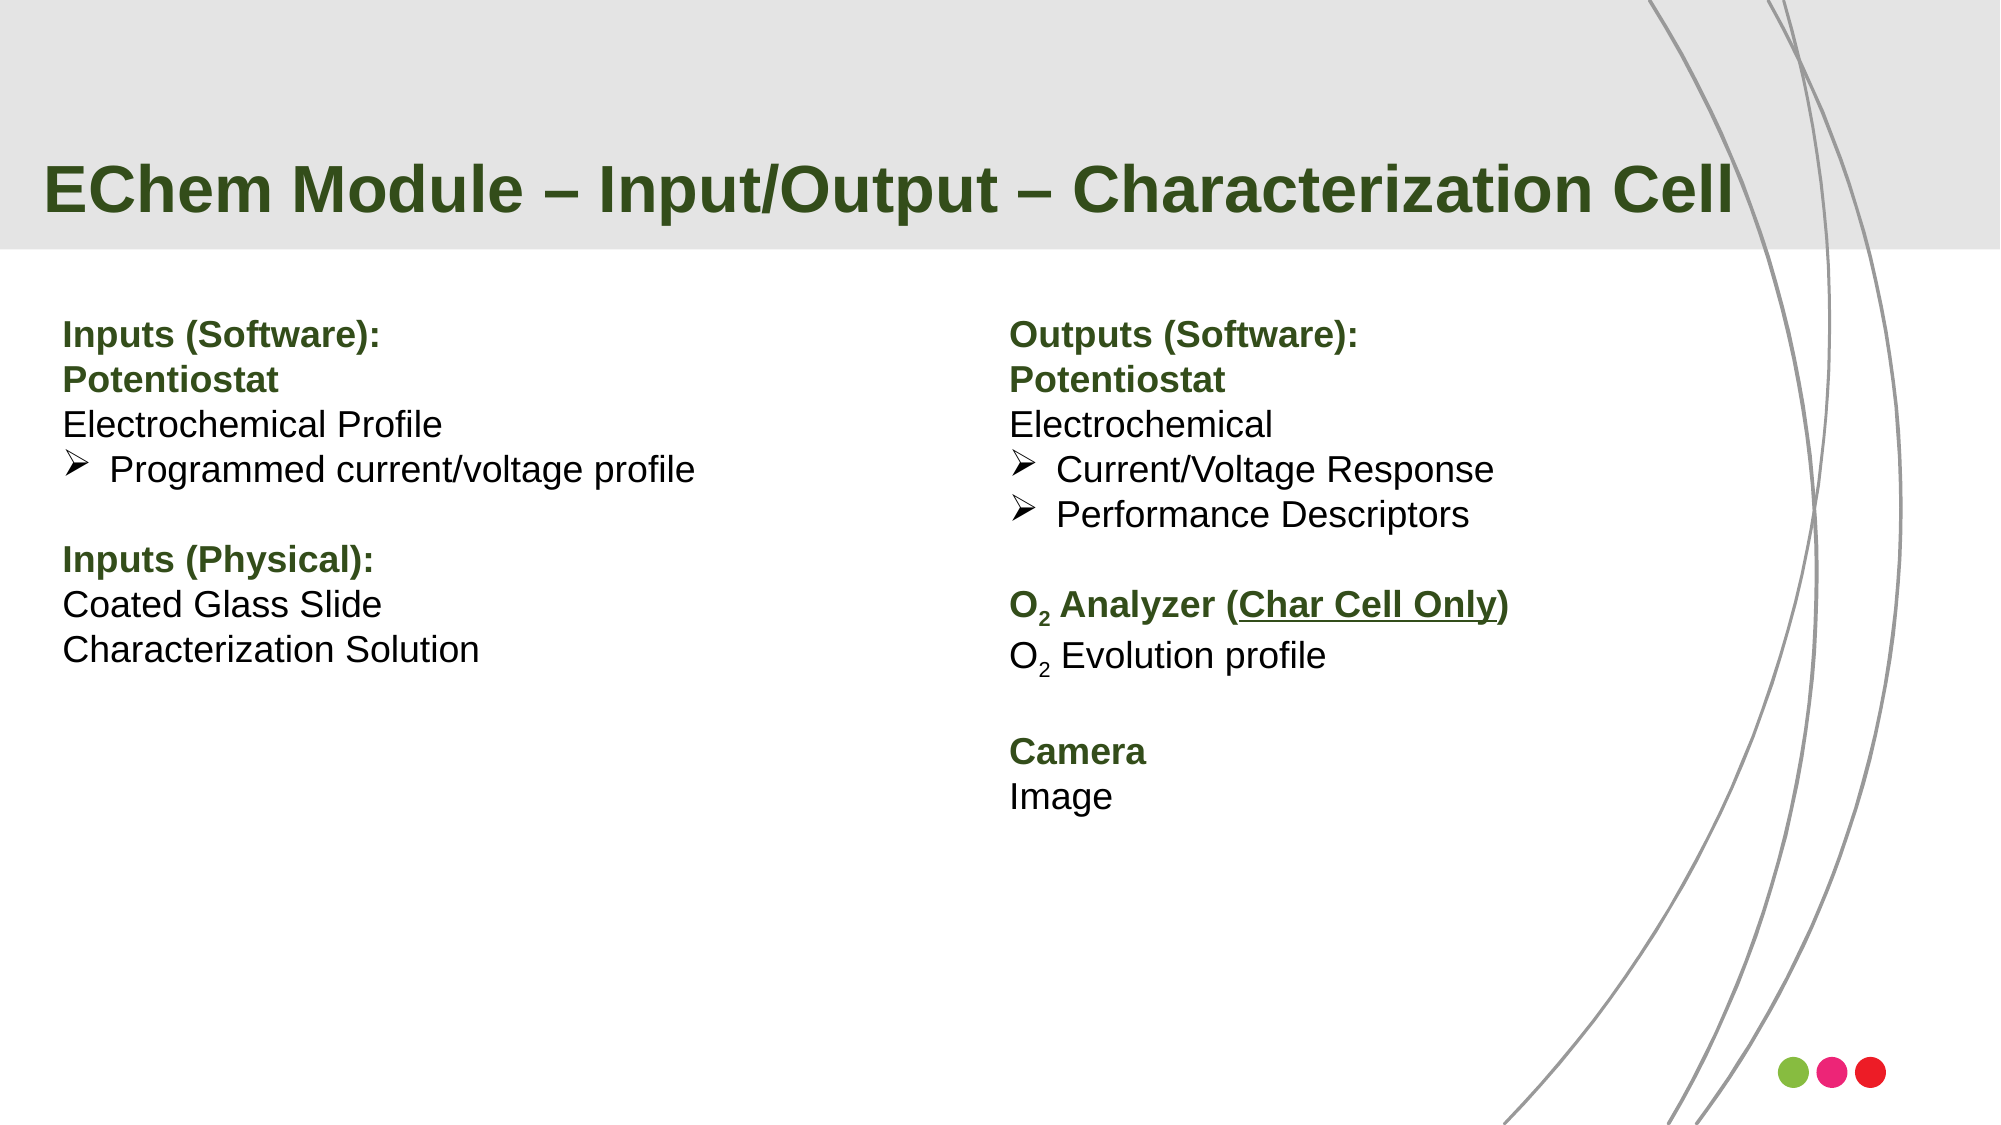

EChem Module – Input/Output – Characterization Cell
Inputs (Software):
Potentiostat
Electrochemical Profile
Programmed current/voltage profile

Inputs (Physical):
Coated Glass Slide
Characterization Solution
Outputs (Software):
Potentiostat
Electrochemical
Current/Voltage Response
Performance Descriptors

O2 Analyzer (Char Cell Only)
O2 Evolution profile

Camera
Image